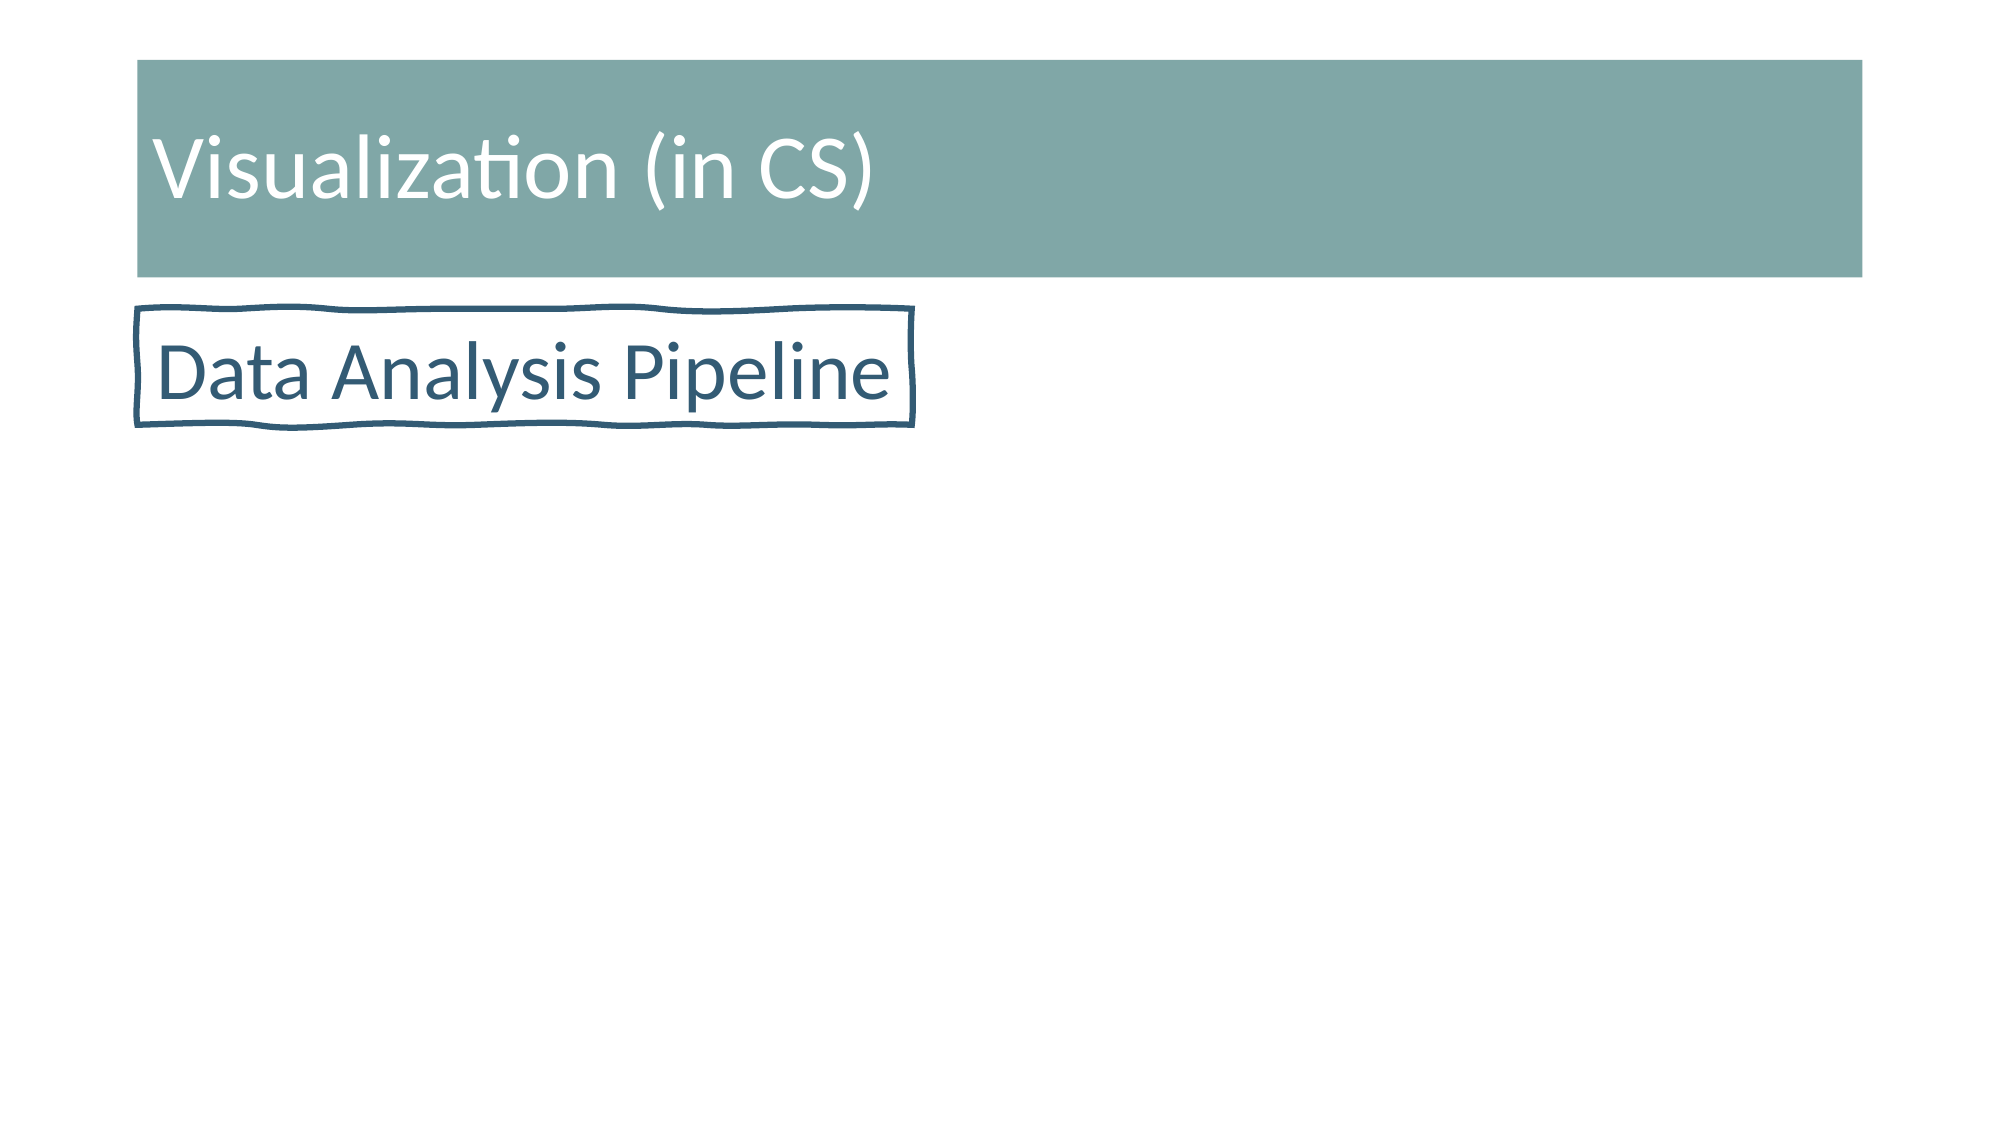

# Visualization (in CS)
Data Analysis Pipeline